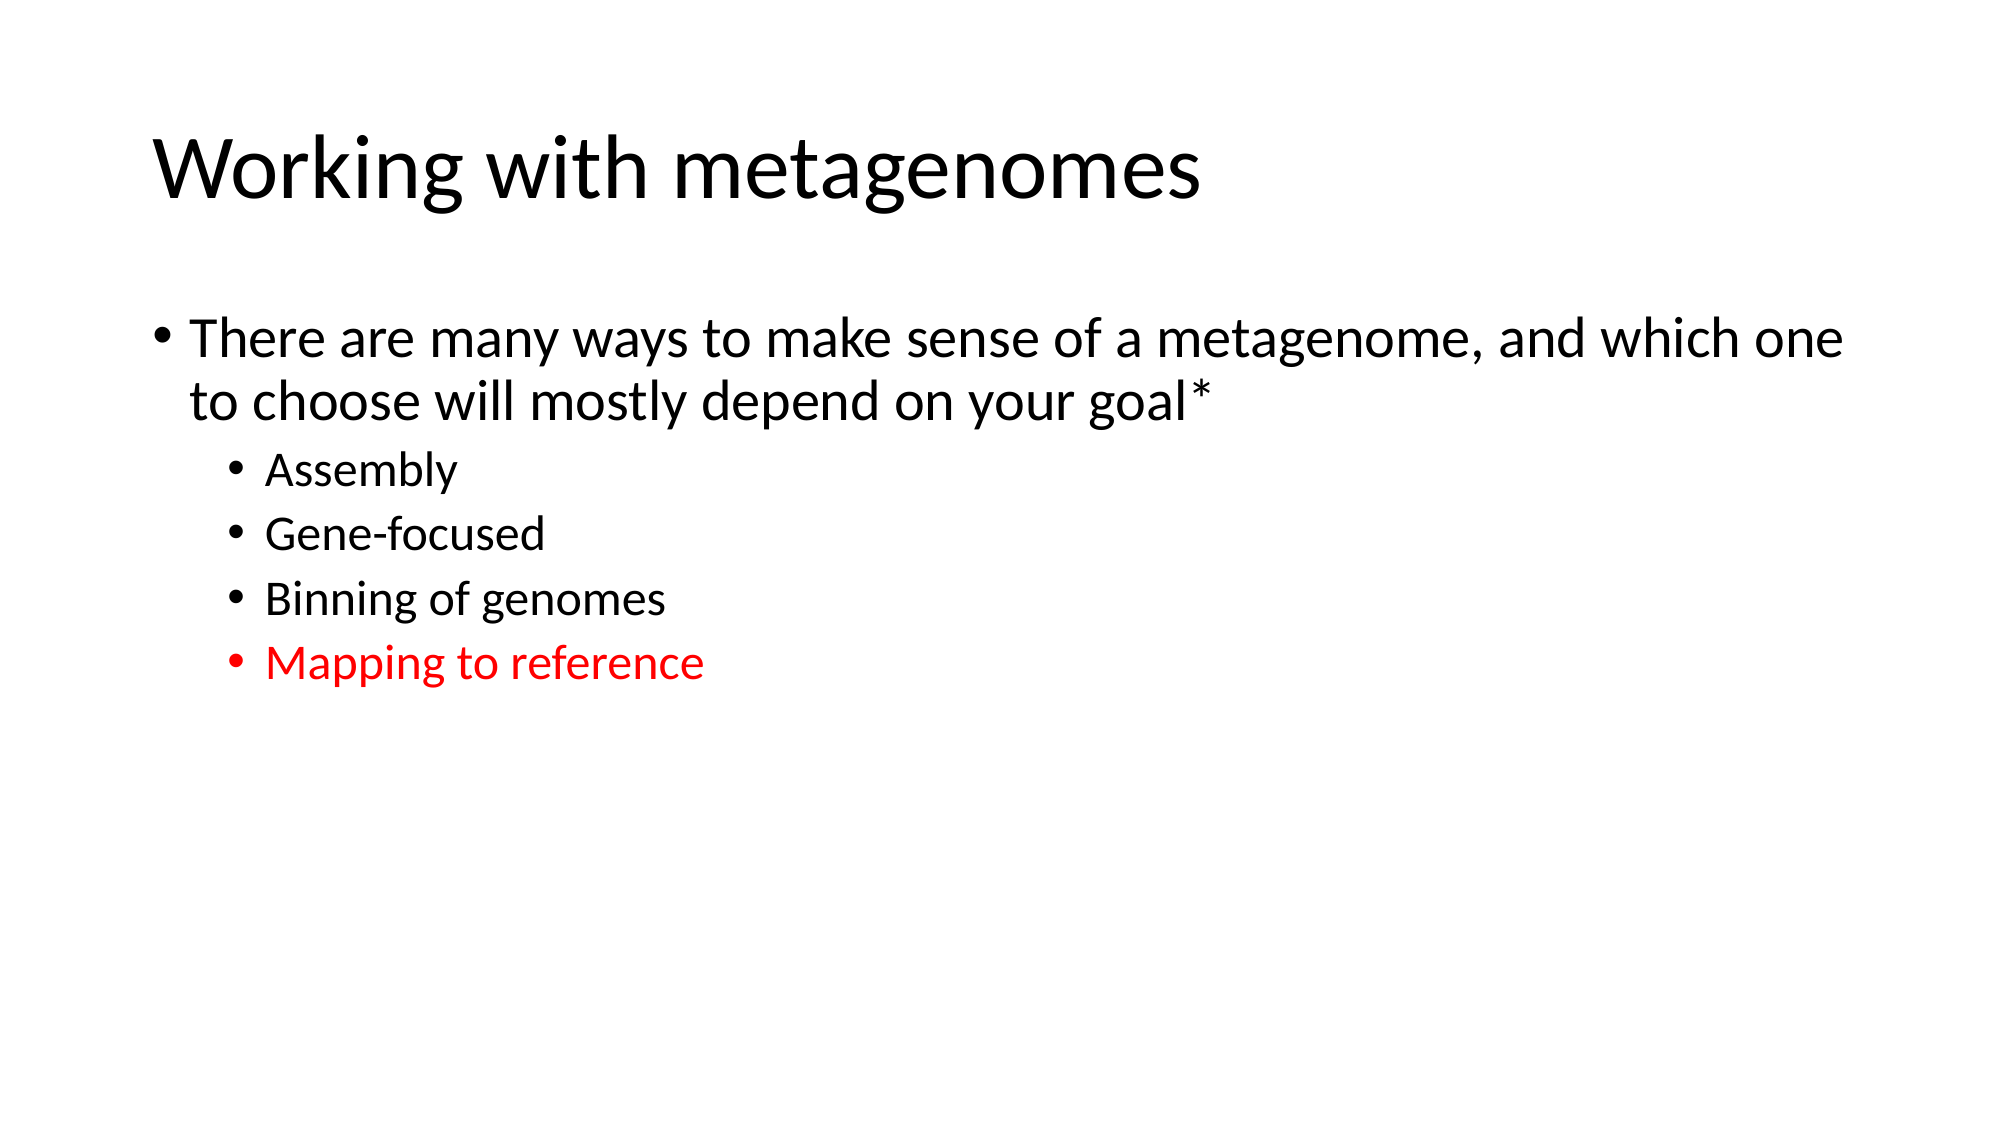

# Working with metagenomes
There are many ways to make sense of a metagenome, and which one to choose will mostly depend on your goal*
Assembly
Gene-focused
Binning of genomes
Mapping to reference